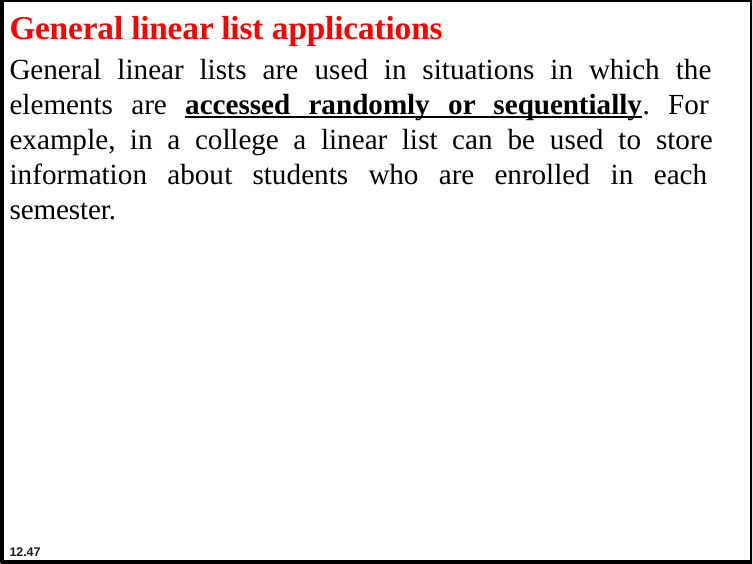

# General linear list applications
General linear lists are used in situations in which the  elements are accessed randomly or sequentially. For  example, in a college a linear list can be used to store  information about students who are enrolled in each  semester.

12.47